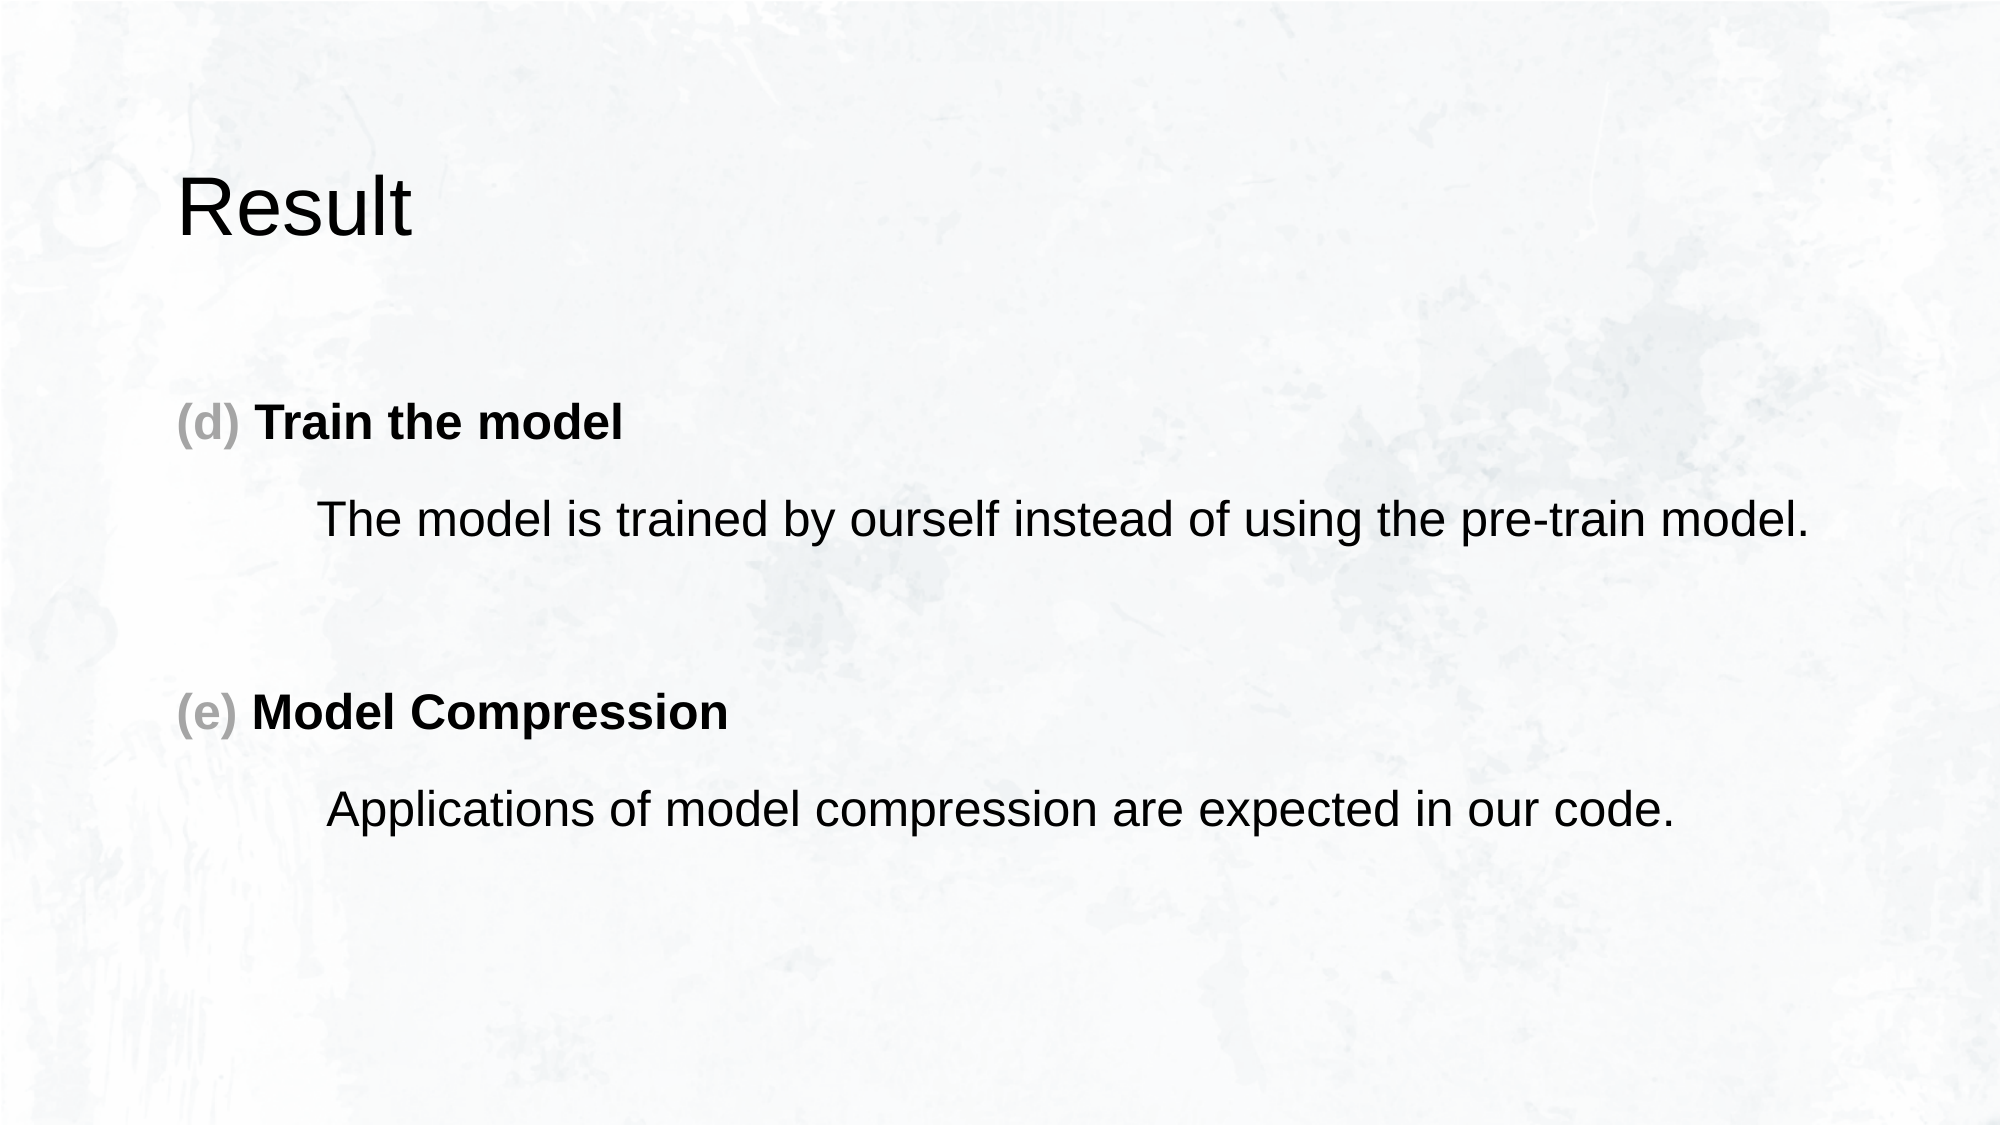

# Result
(d) Train the model
          The model is trained by ourself instead of using the pre-train model.

(e) Model Compression
	Applications of model compression are expected in our code.